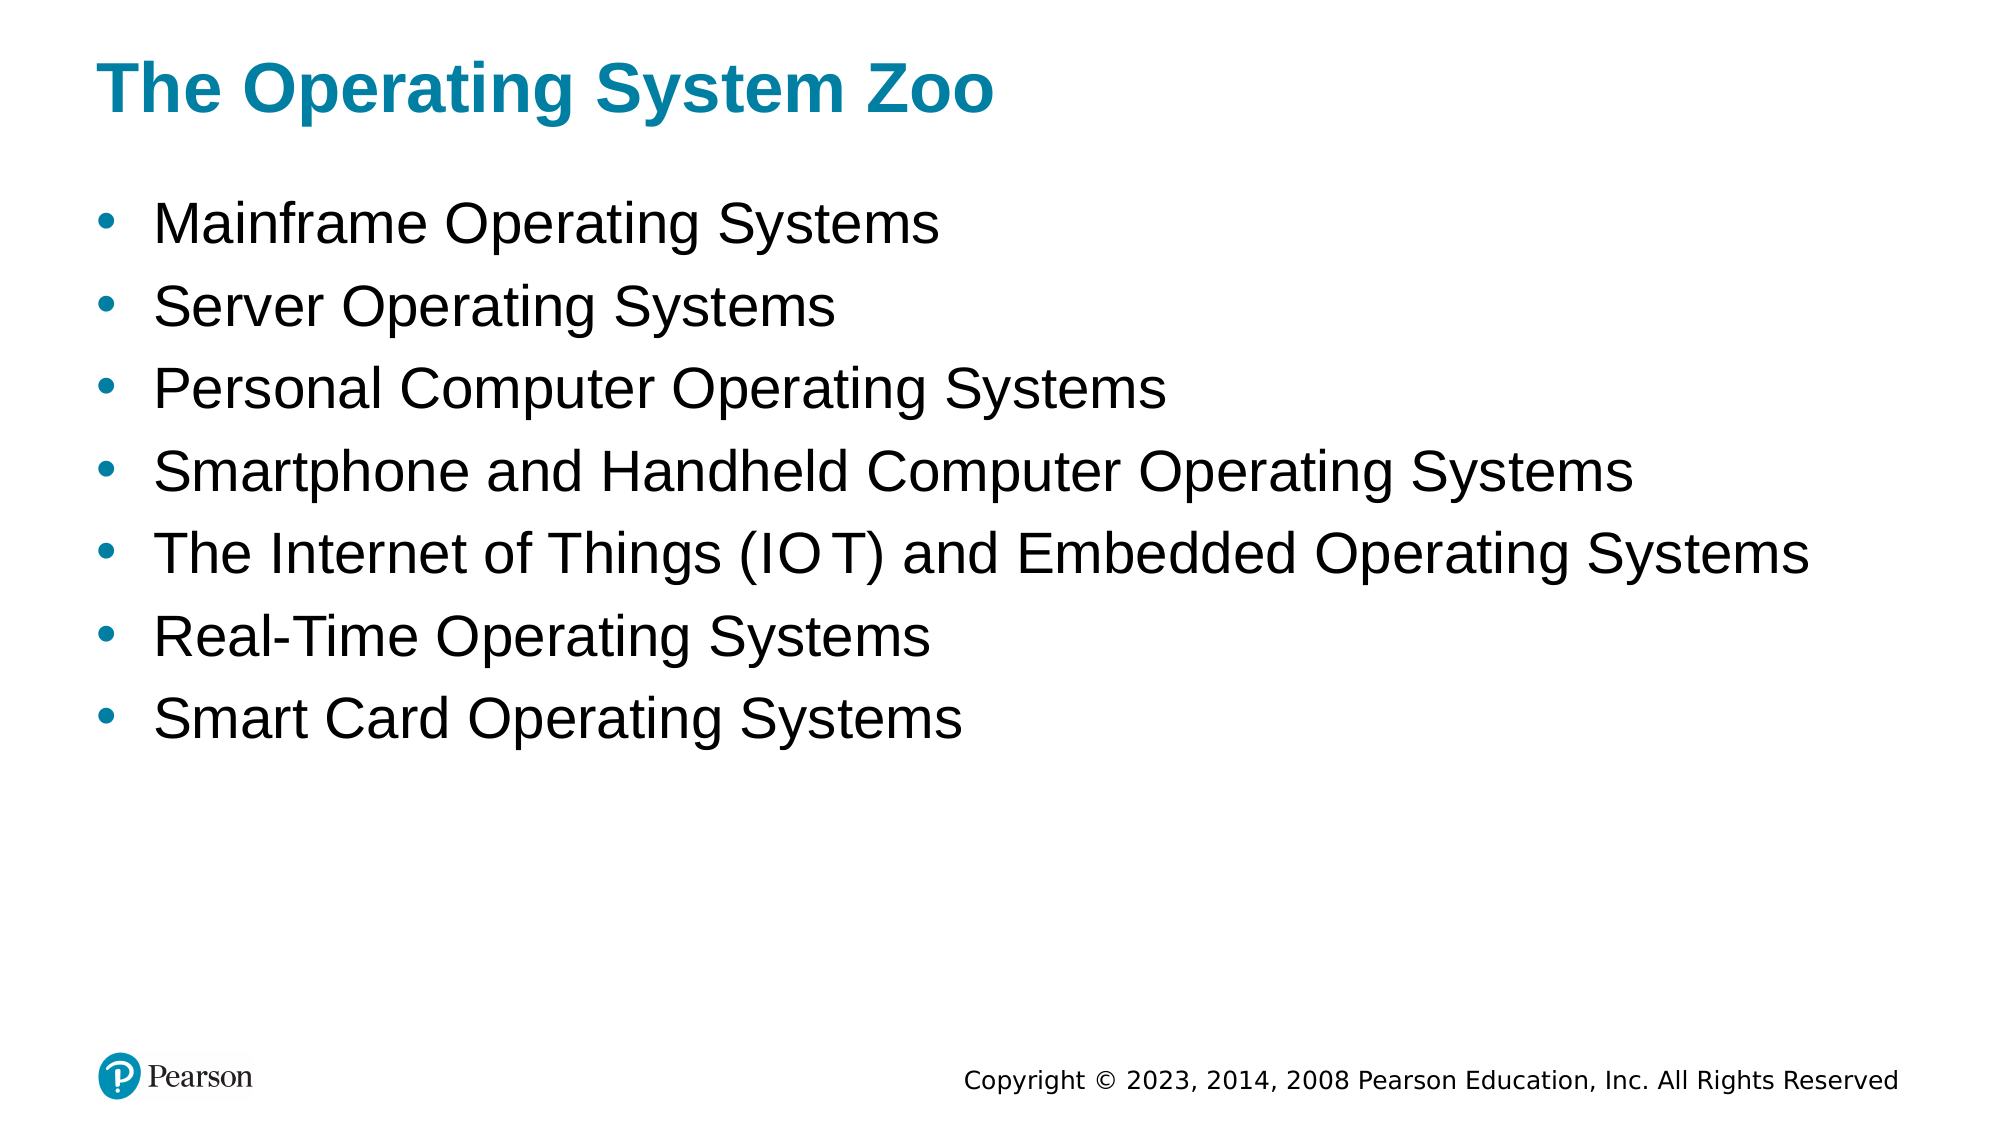

# The Operating System Zoo
Mainframe Operating Systems
Server Operating Systems
Personal Computer Operating Systems
Smartphone and Handheld Computer Operating Systems
The Internet of Things (I O T) and Embedded Operating Systems
Real-Time Operating Systems
Smart Card Operating Systems